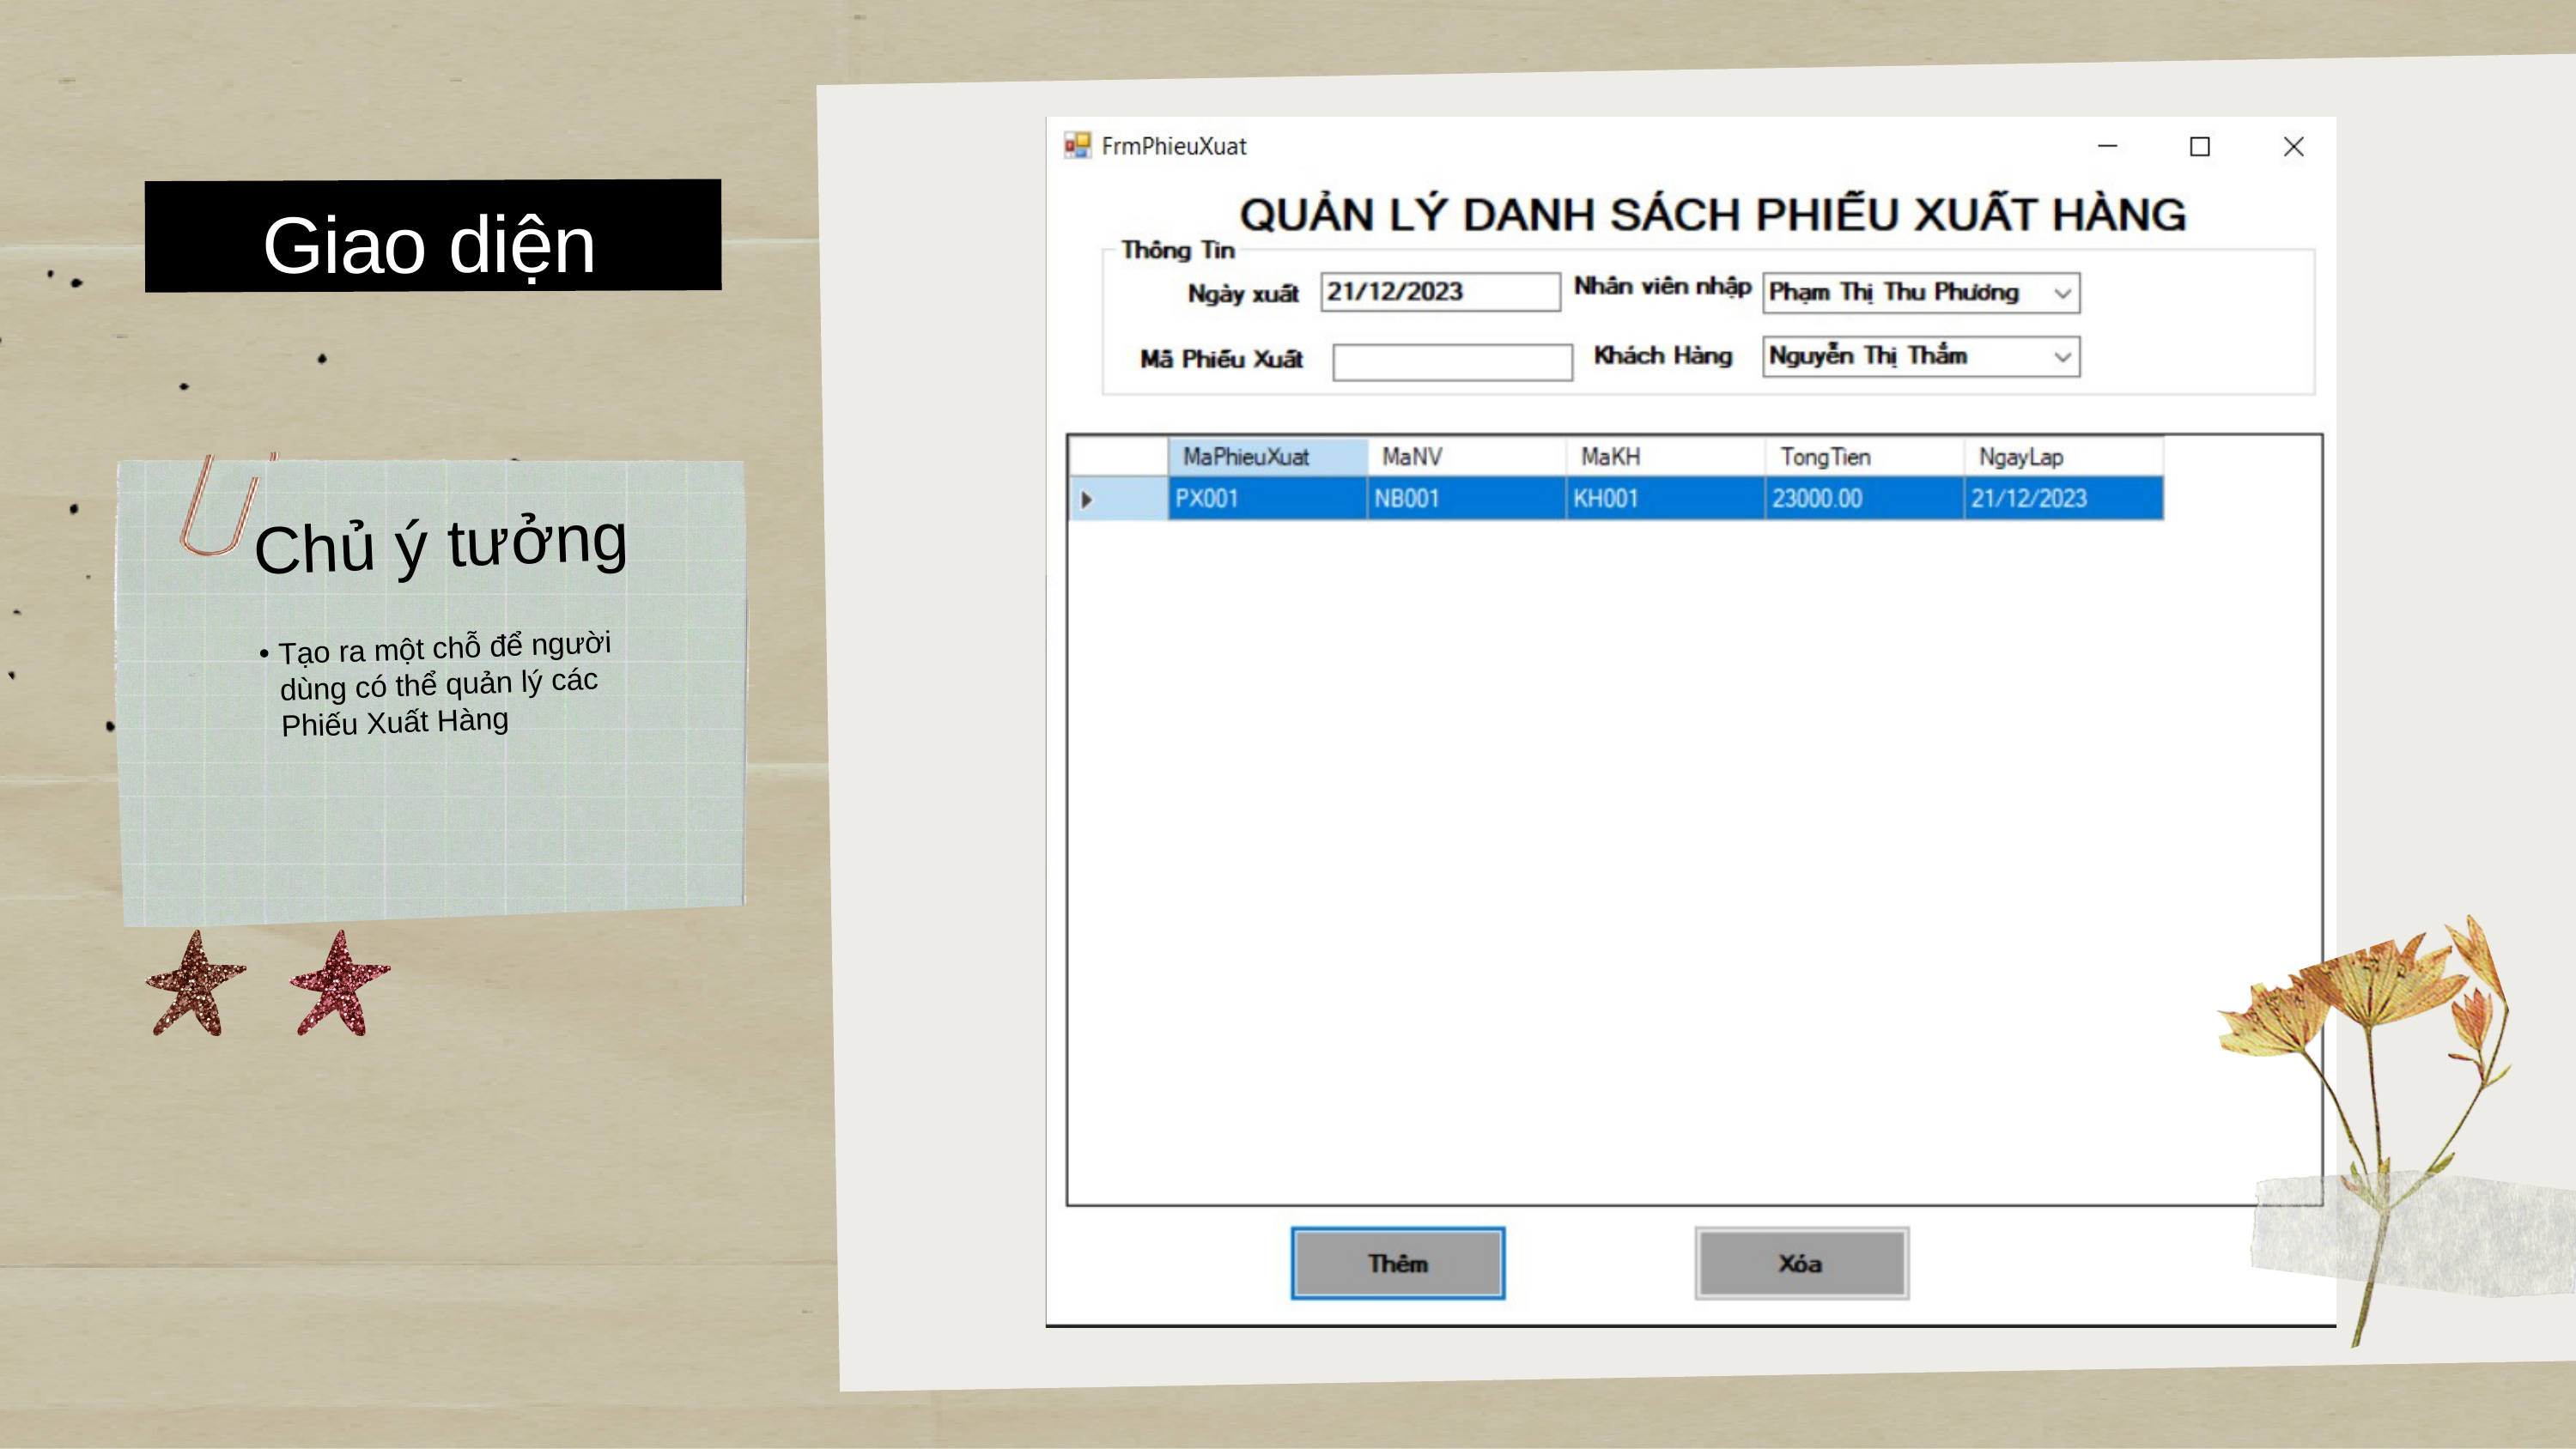

Giao diện

Chủ ý tưởng

Tạo ra một chỗ để người dùng có thể quản lý các Phiếu Xuất Hàng